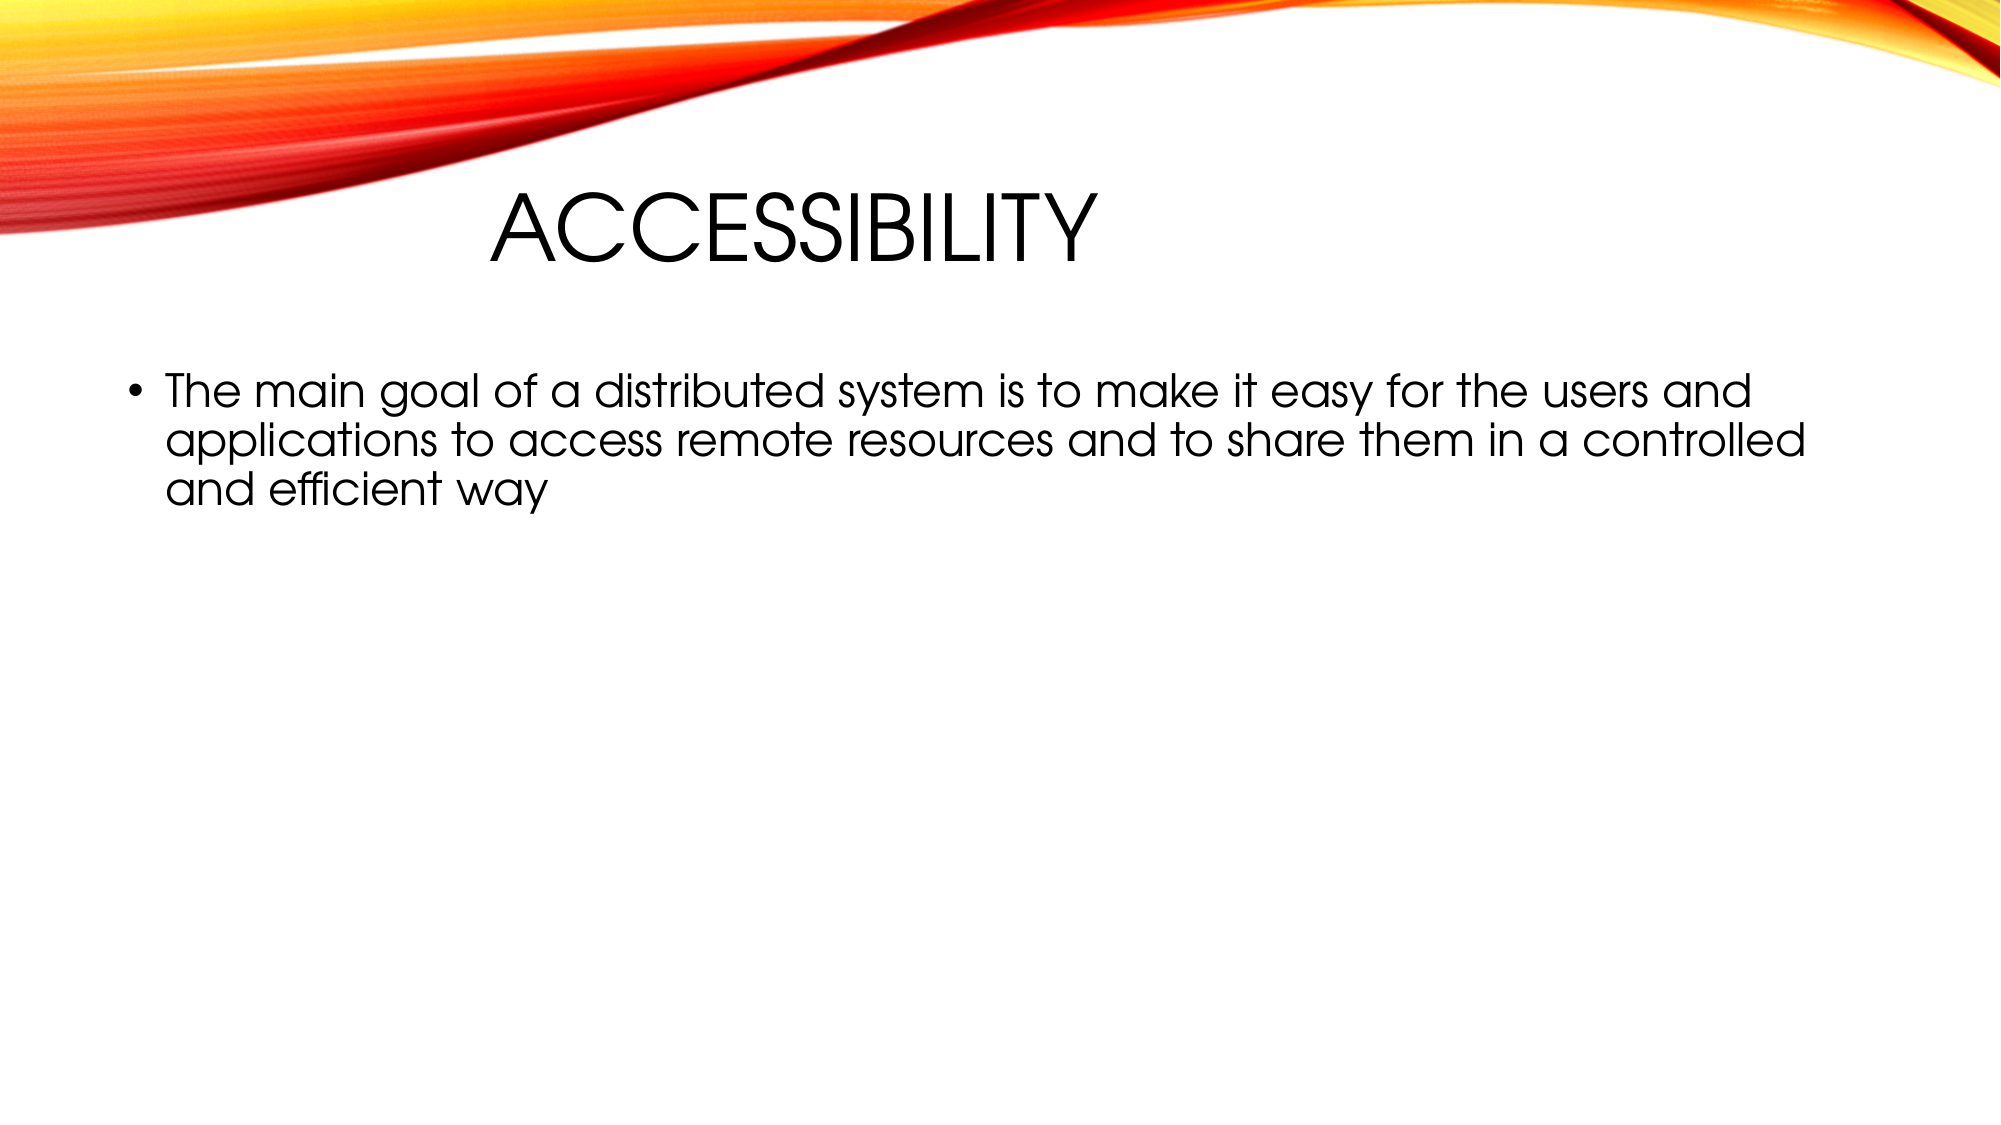

# Accessibility
The main goal of a distributed system is to make it easy for the users and applications to access remote resources and to share them in a controlled and efficient way